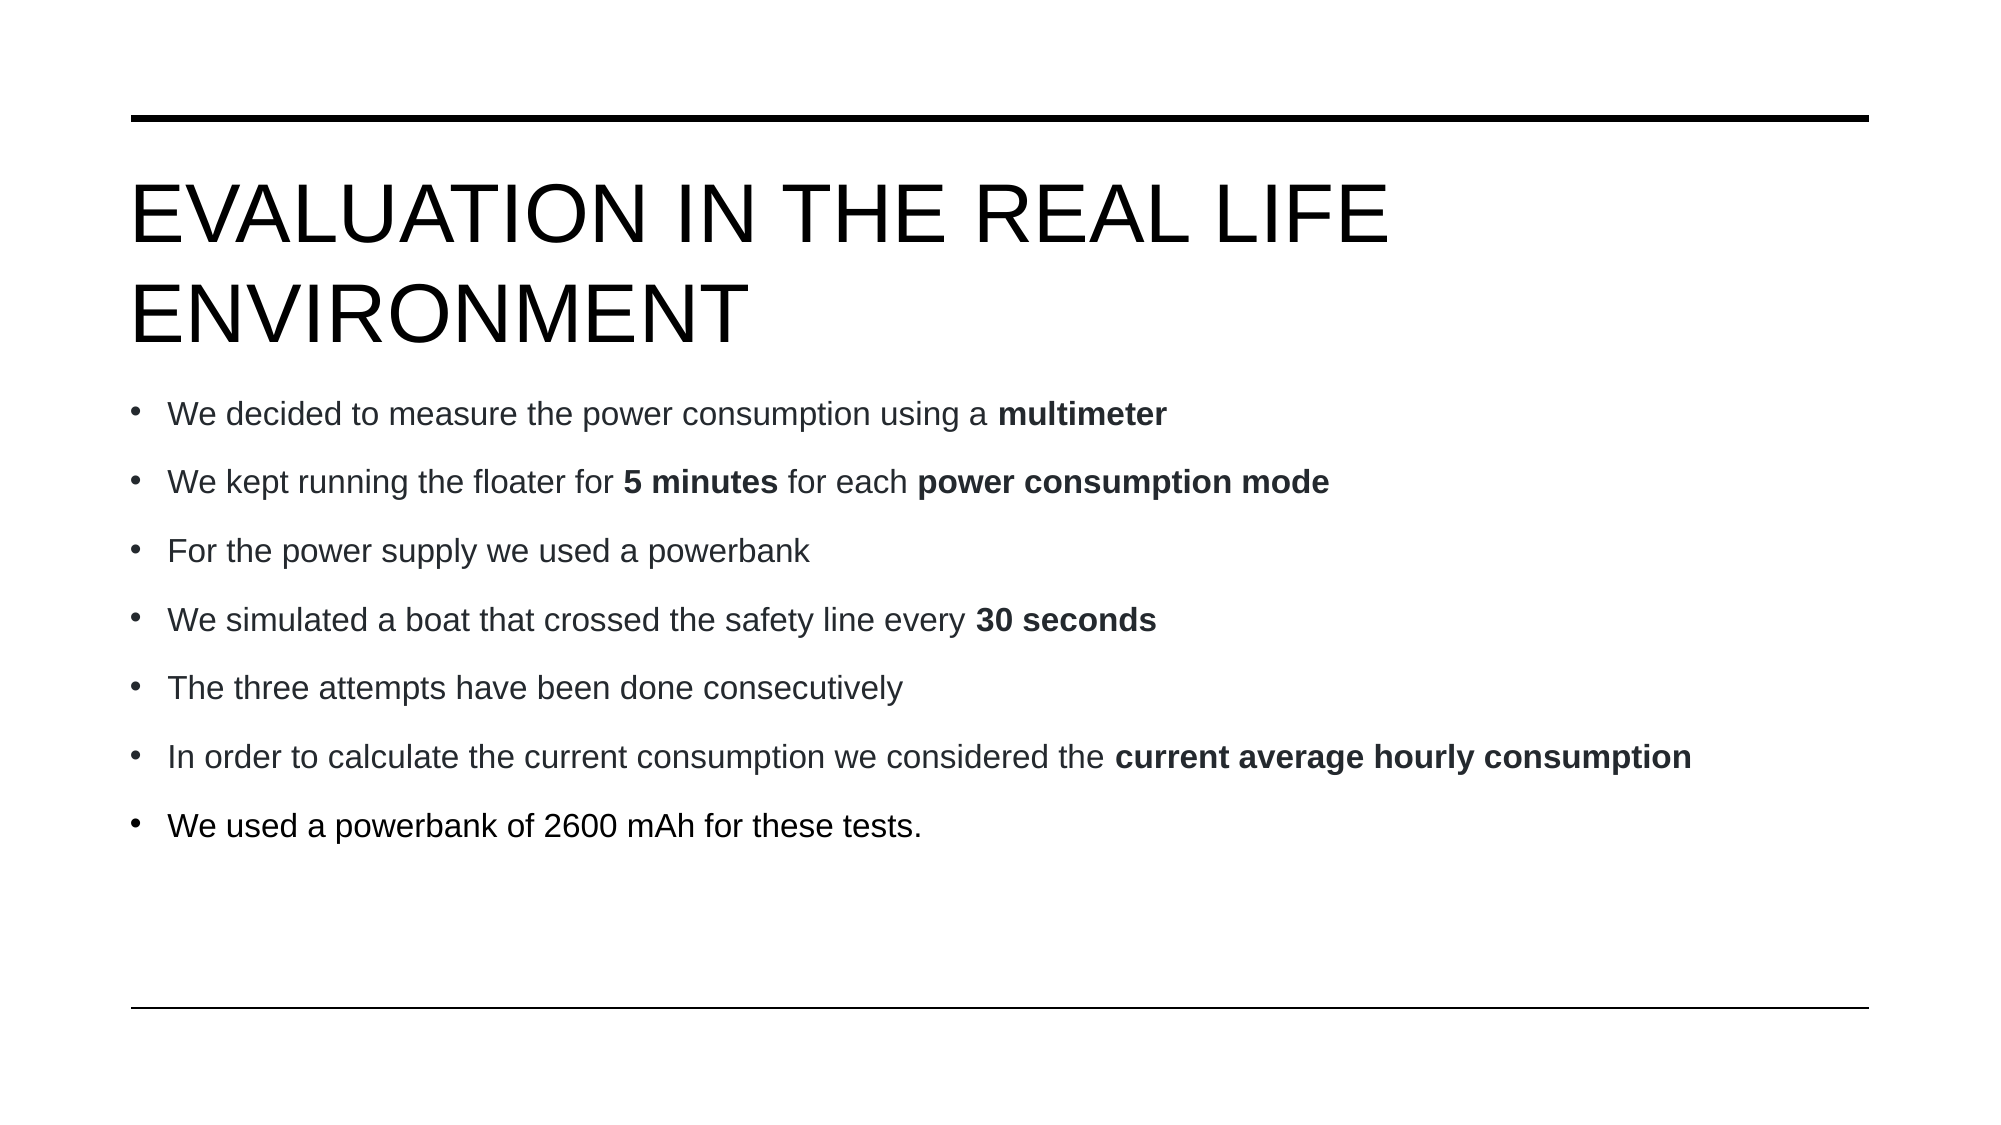

# EVALUATION IN THE REAL LIFE ENVIRONMENT
We decided to measure the power consumption using a multimeter
We kept running the floater for 5 minutes for each power consumption mode
For the power supply we used a powerbank
We simulated a boat that crossed the safety line every 30 seconds
The three attempts have been done consecutively
In order to calculate the current consumption we considered the current average hourly consumption
We used a powerbank of 2600 mAh for these tests.